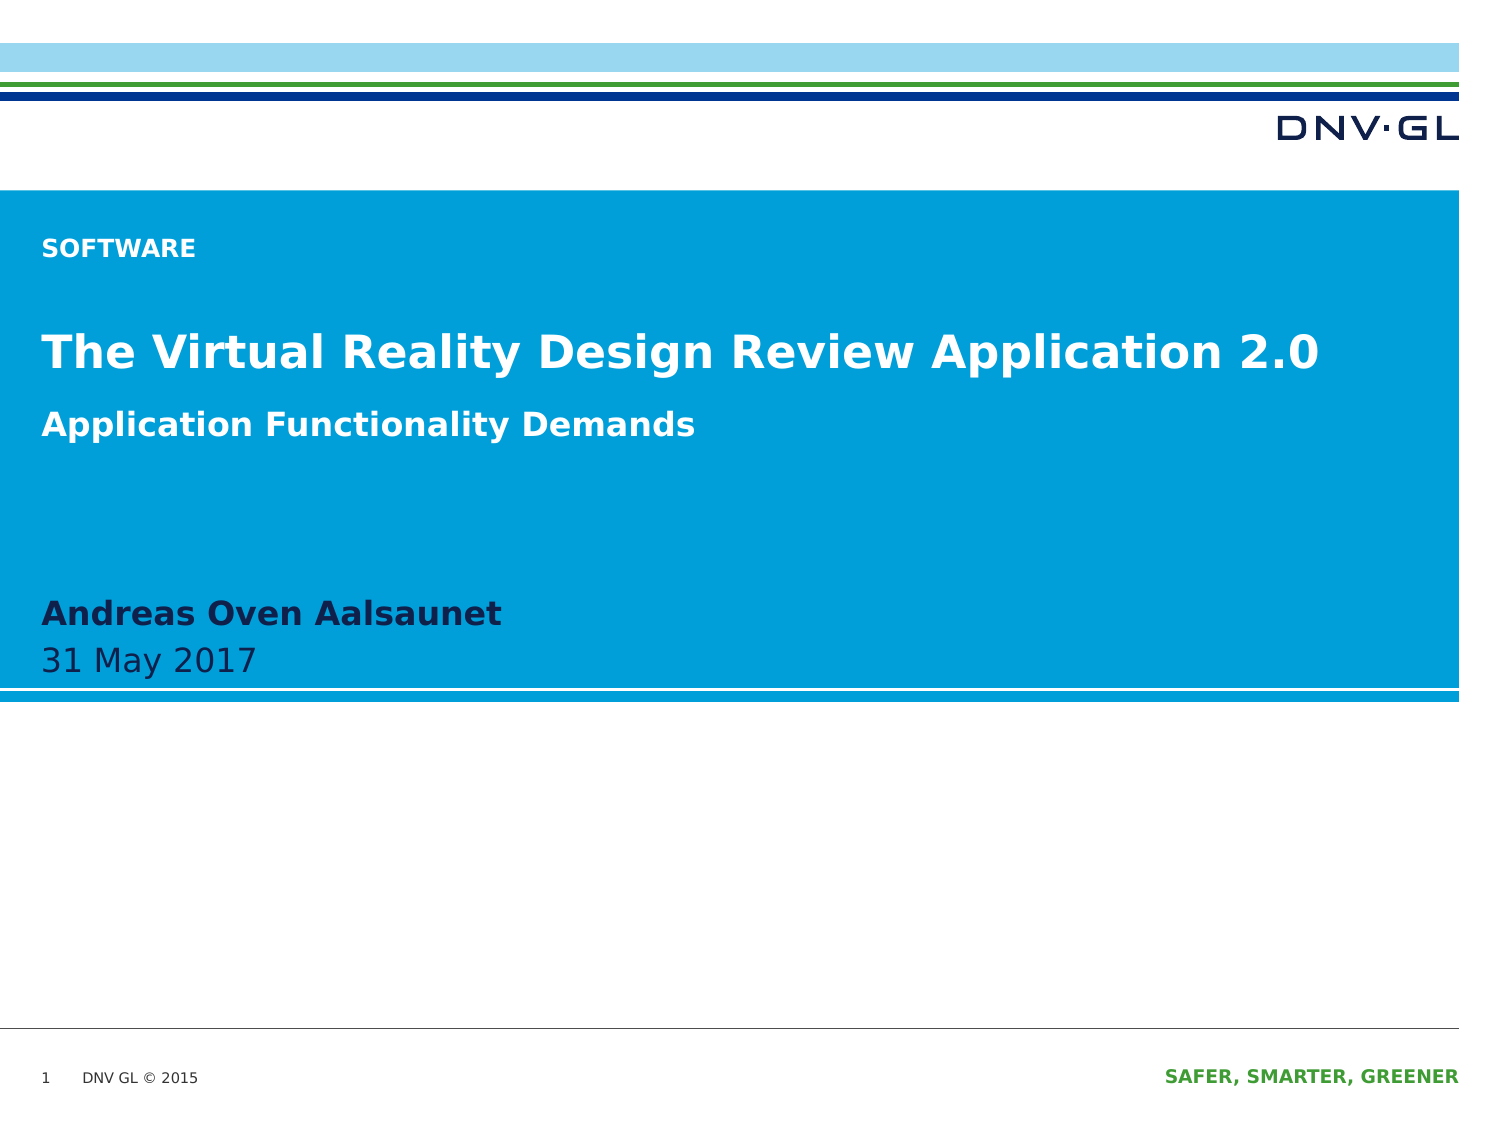

# The Virtual Reality Design Review Application 2.0
Application Functionality Demands

1